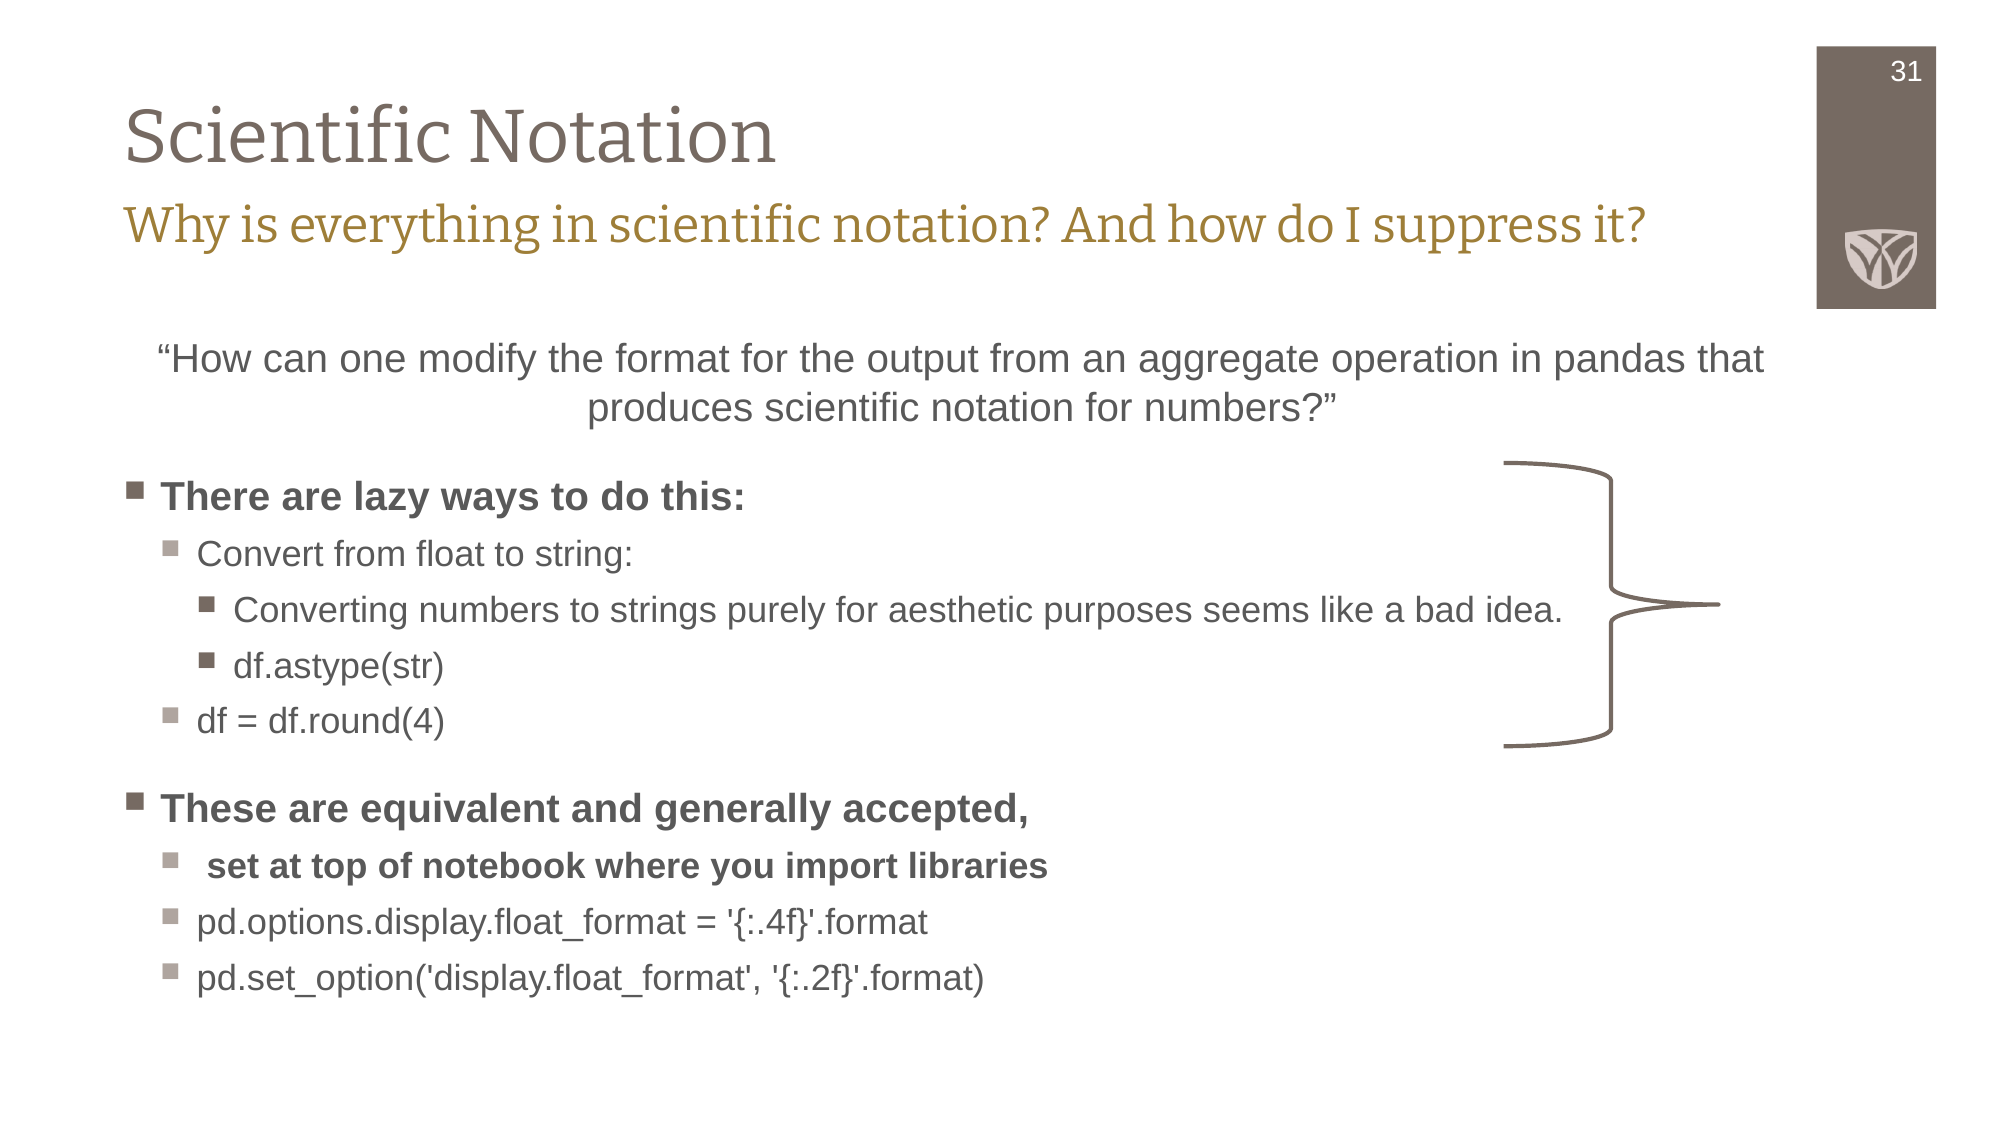

# Scientific Notation
31
Why is everything in scientific notation? And how do I suppress it?
“How can one modify the format for the output from an aggregate operation in pandas that produces scientific notation for numbers?”
There are lazy ways to do this:
Convert from float to string:
Converting numbers to strings purely for aesthetic purposes seems like a bad idea.
df.astype(str)
df = df.round(4)
These are equivalent and generally accepted,
 set at top of notebook where you import libraries
pd.options.display.float_format = '{:.4f}'.format
pd.set_option('display.float_format', '{:.2f}'.format)